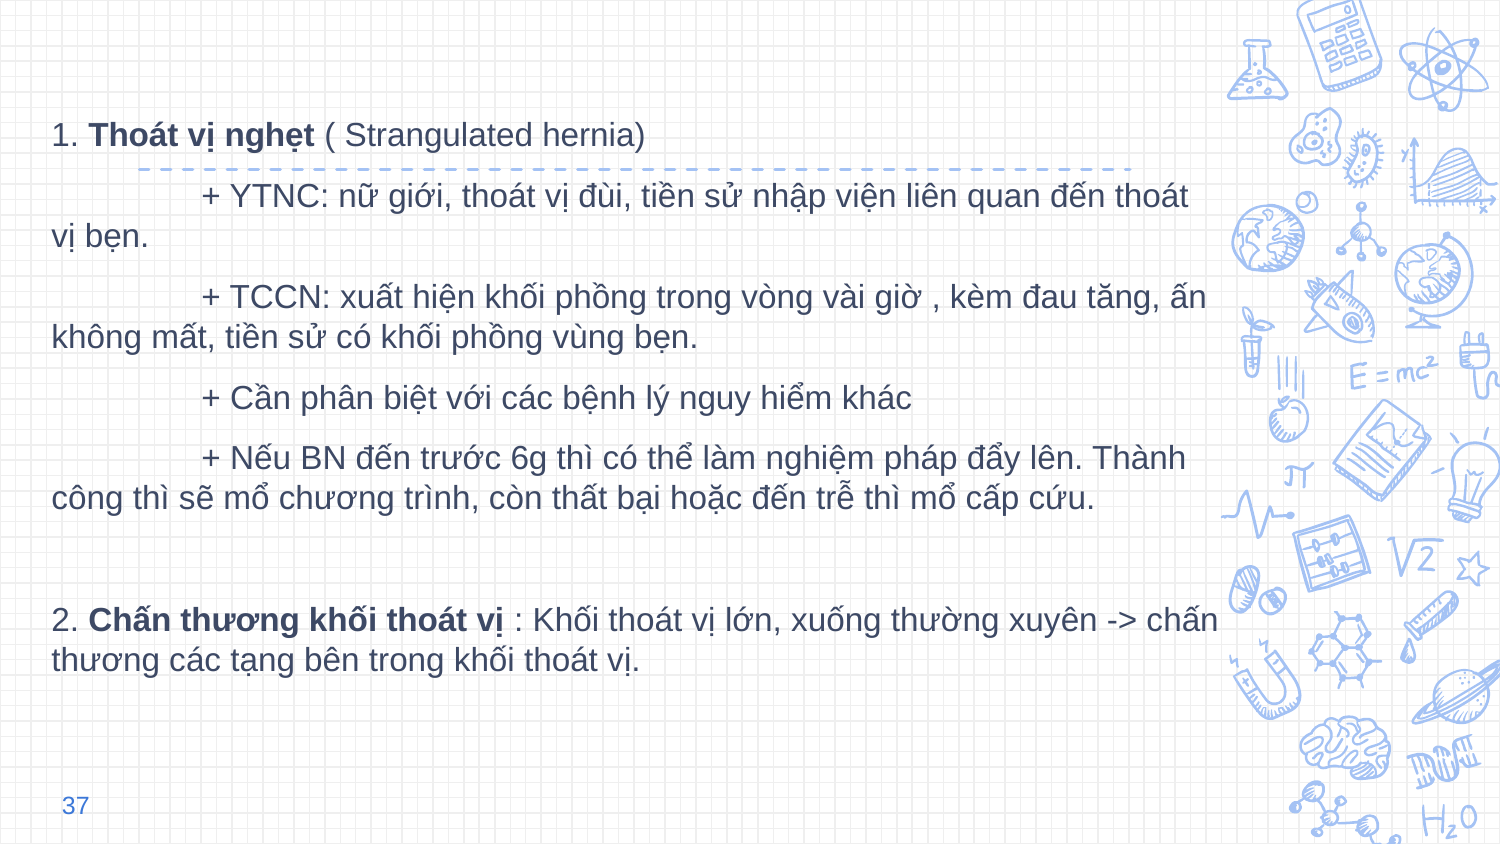

1. Thoát vị nghẹt ( Strangulated hernia)
	+ YTNC: nữ giới, thoát vị đùi, tiền sử nhập viện liên quan đến thoát   vị bẹn.
	+ TCCN: xuất hiện khối phồng trong vòng vài giờ , kèm đau tăng, ấn không mất, tiền sử có khối phồng vùng bẹn.
	+ Cần phân biệt với các bệnh lý nguy hiểm khác
	+ Nếu BN đến trước 6g thì có thể làm nghiệm pháp đẩy lên. Thành công thì sẽ mổ chương trình, còn thất bại hoặc đến trễ thì mổ cấp cứu.

2. Chấn thương khối thoát vị : Khối thoát vị lớn, xuống thường xuyên -> chấn thương các tạng bên trong khối thoát vị.
37